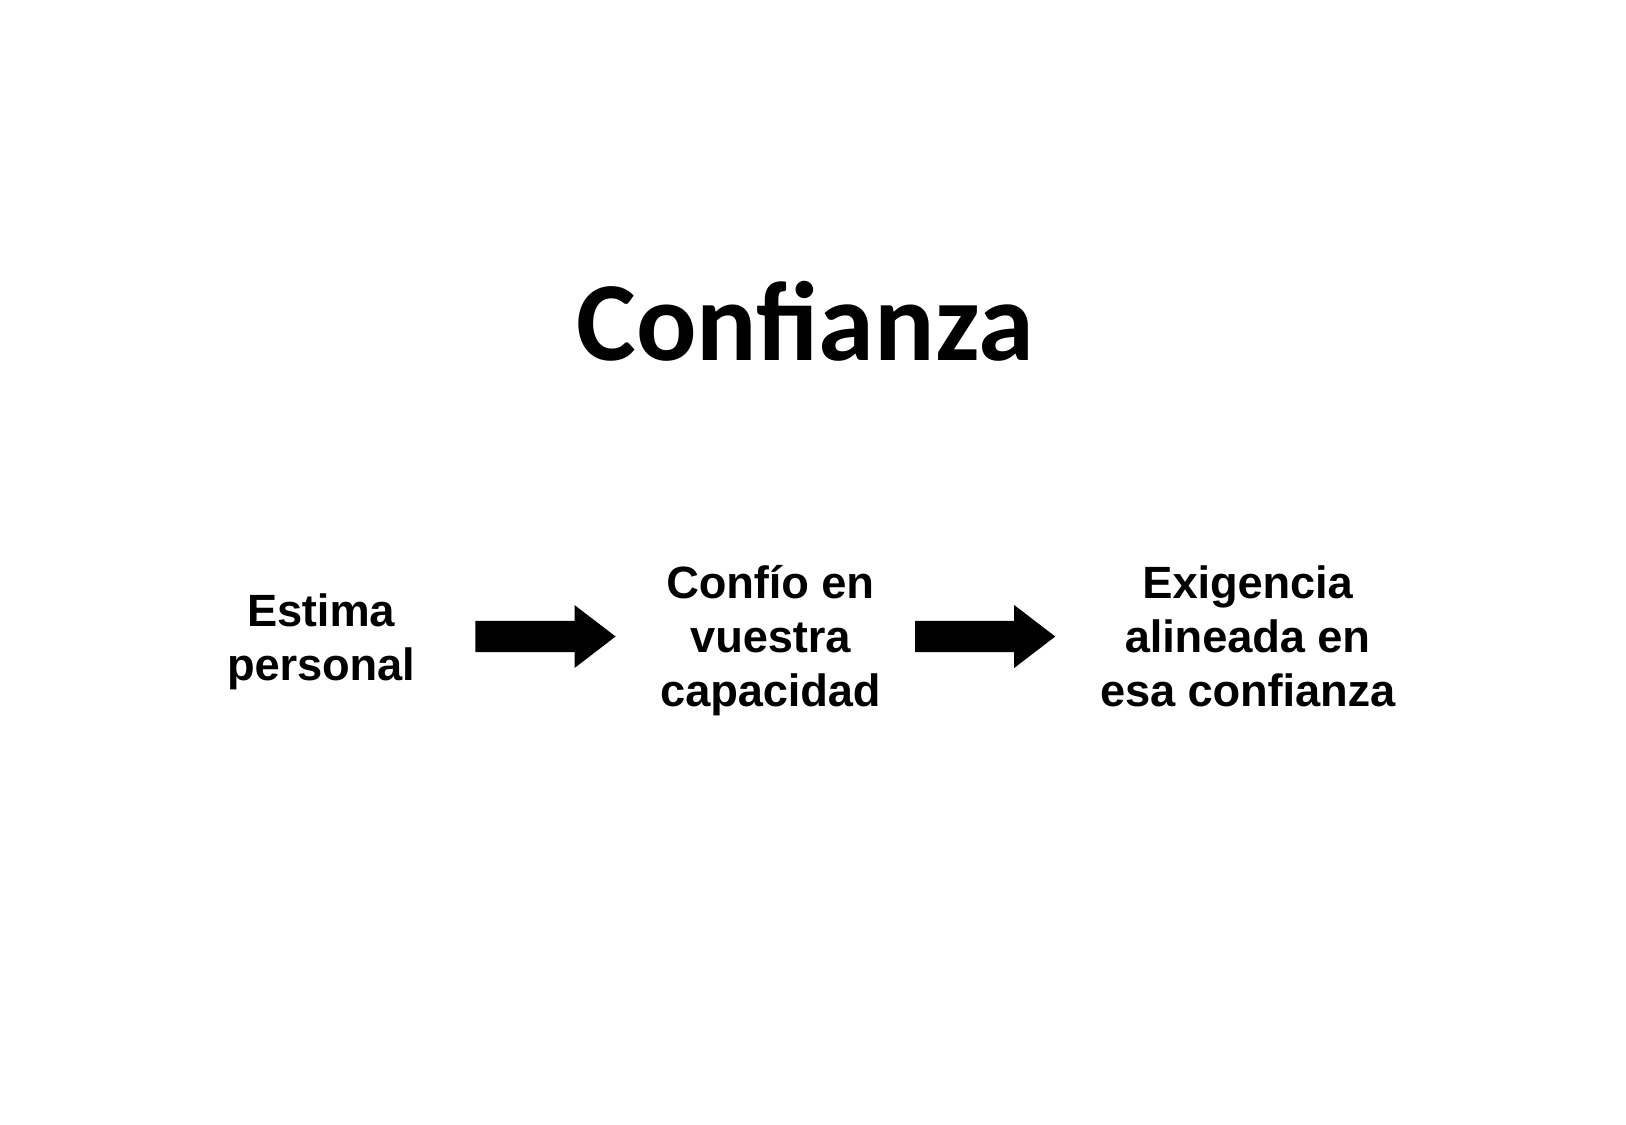

Confianza
Confío en vuestra capacidad
Exigencia alineada en esa confianza
Estima personal